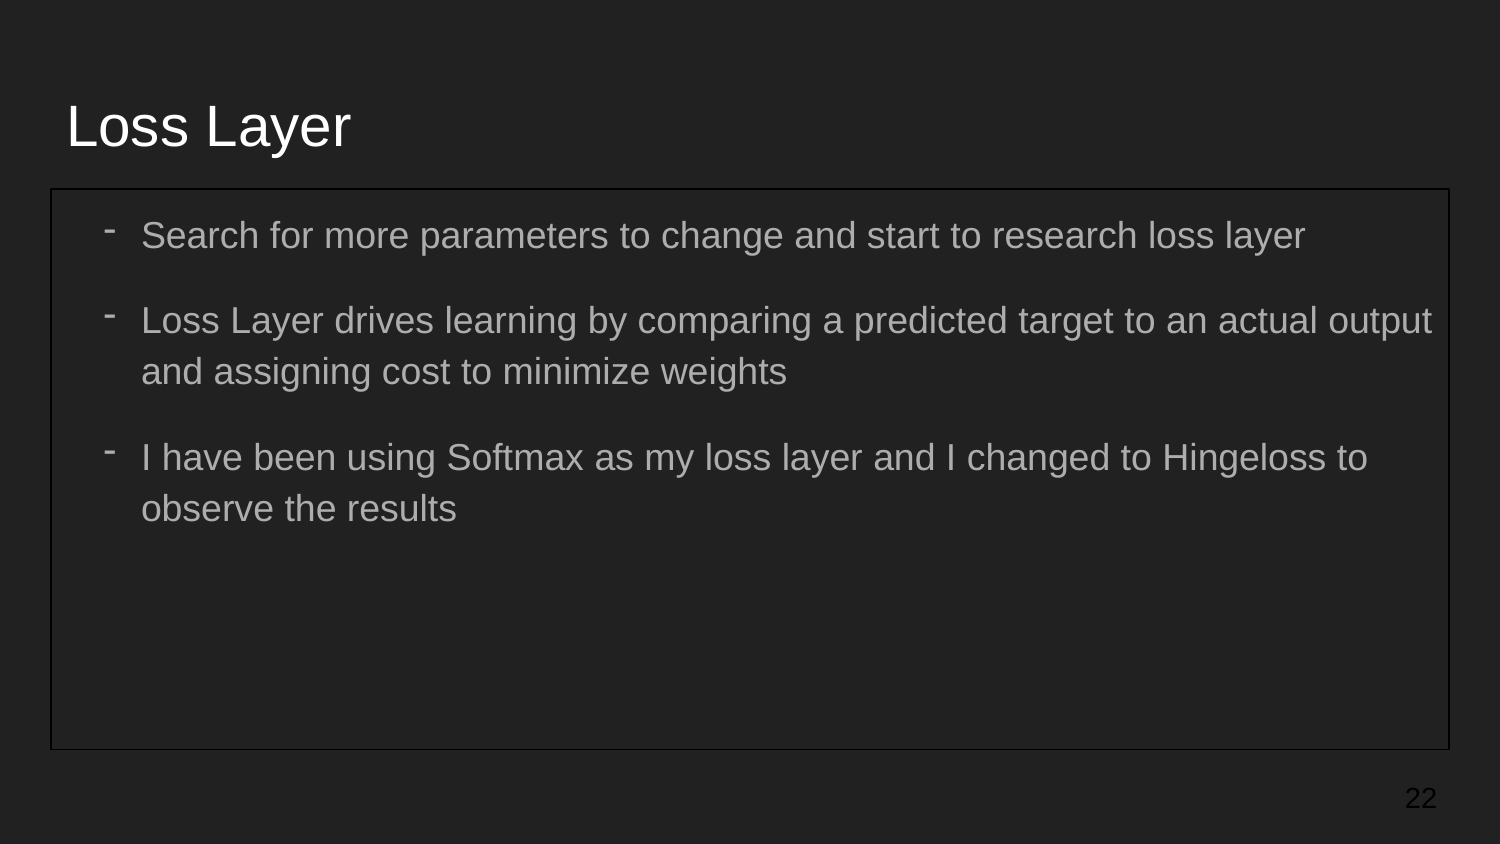

# Loss Layer
Search for more parameters to change and start to research loss layer
Loss Layer drives learning by comparing a predicted target to an actual output and assigning cost to minimize weights
I have been using Softmax as my loss layer and I changed to Hingeloss to observe the results
22